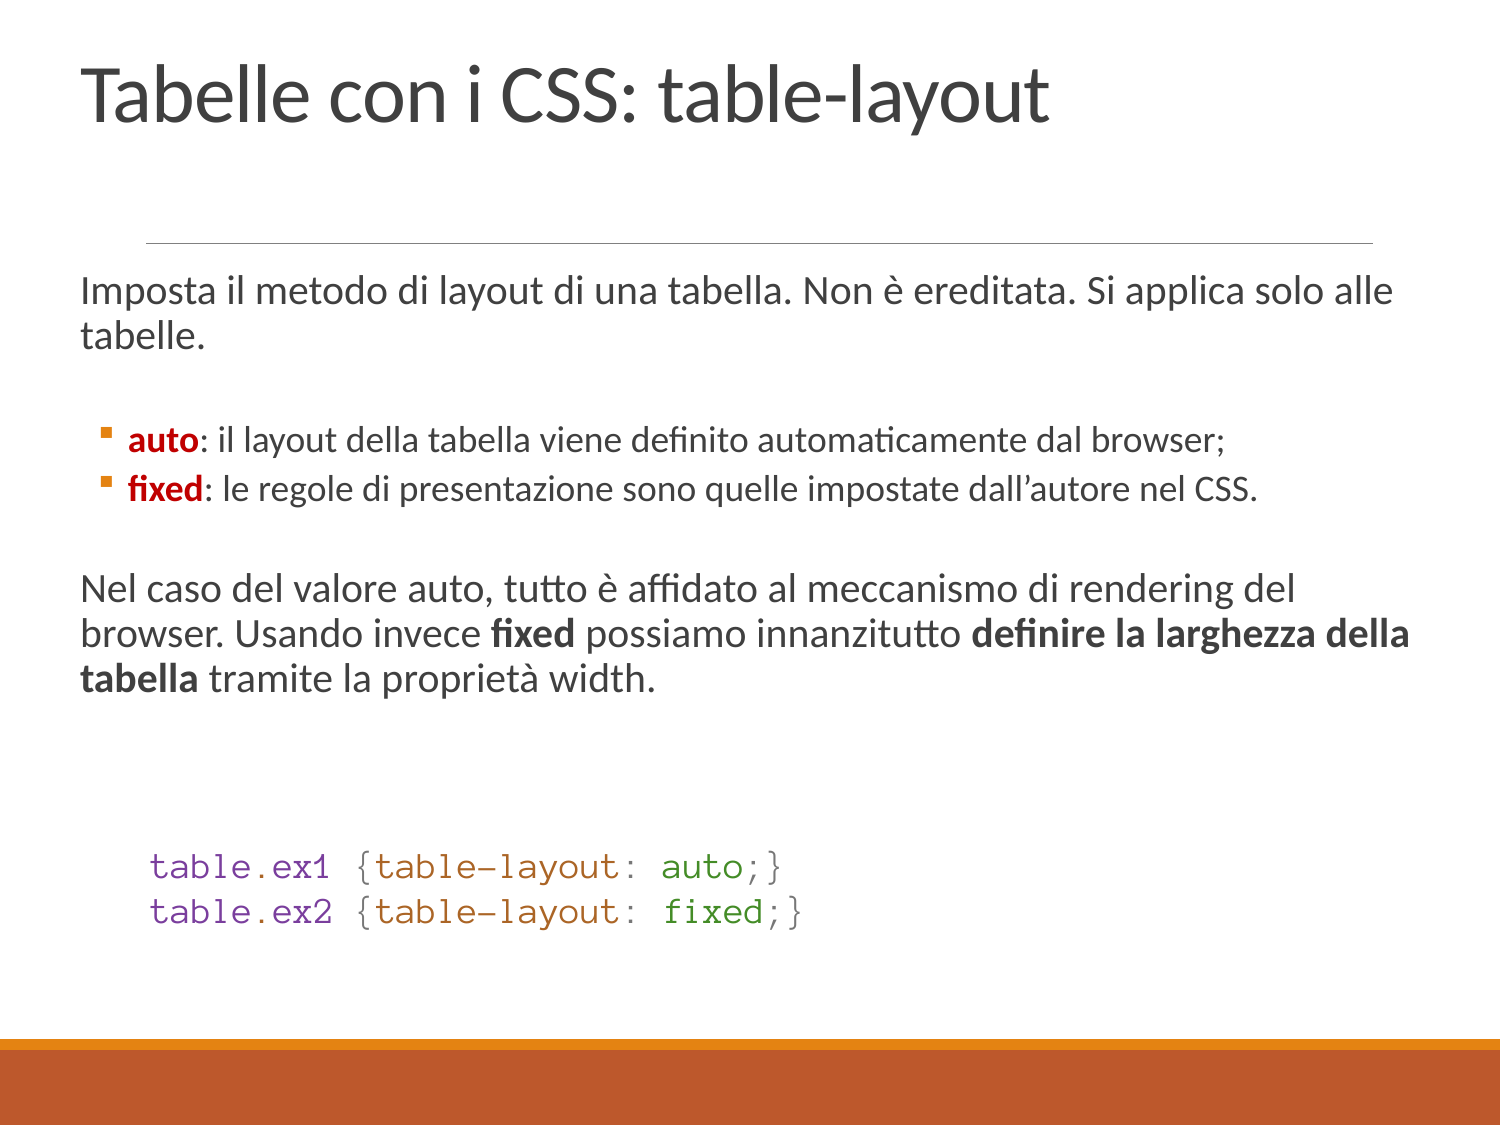

# Tabelle con i CSS: table-layout
Imposta il metodo di layout di una tabella. Non è ereditata. Si applica solo alle tabelle.

auto: il layout della tabella viene definito automaticamente dal browser;
fixed: le regole di presentazione sono quelle impostate dall’autore nel CSS.

Nel caso del valore auto, tutto è affidato al meccanismo di rendering del browser. Usando invece fixed possiamo innanzitutto definire la larghezza della tabella tramite la proprietà width.

table.ex1 {table-layout: auto;}
table.ex2 {table-layout: fixed;}